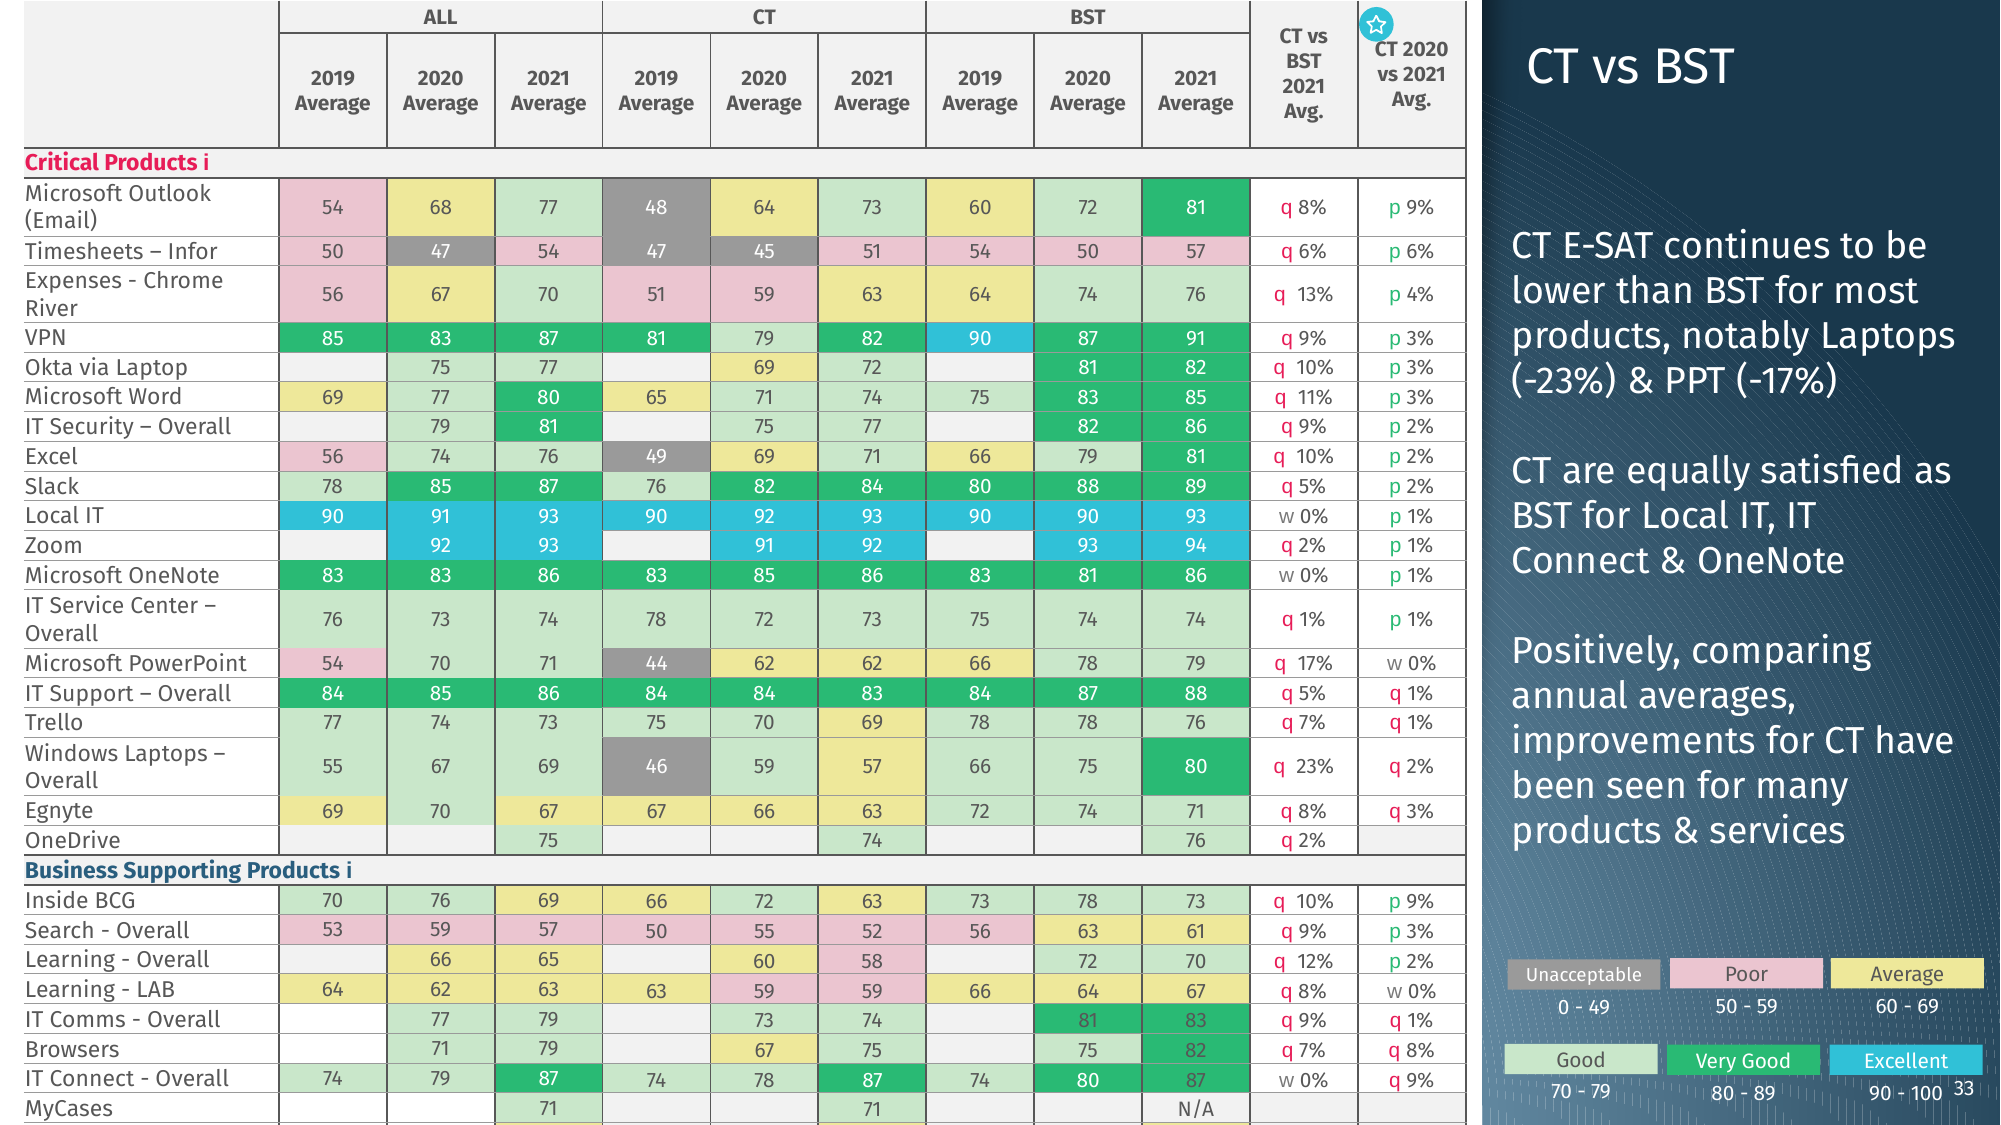

CT vs BST
|  | ALL | ALL |  | CT | CT |  | BST | BST |  | CT vs BST 2021 Avg. | CT 2020 vs 2021 Avg. |
| --- | --- | --- | --- | --- | --- | --- | --- | --- | --- | --- | --- |
|  | 2019 Average | 2020 Average | 2021 Average | 2019 Average | 2020 Average | 2021 Average | 2019 Average | 2020 Average | 2021 Average |  |  |
| Critical Products i |  |  |  |  |  |  |  |  |  |  |  |
| Microsoft Outlook (Email) | 54 | 68 | 77 | 48 | 64 | 73 | 60 | 72 | 81 | q 8% | p 9% |
| Timesheets – Infor | 50 | 47 | 54 | 47 | 45 | 51 | 54 | 50 | 57 | q 6% | p 6% |
| Expenses - Chrome River | 56 | 67 | 70 | 51 | 59 | 63 | 64 | 74 | 76 | q113% | p 4% |
| VPN | 85 | 83 | 87 | 81 | 79 | 82 | 90 | 87 | 91 | q 9% | p 3% |
| Okta via Laptop |  | 75 | 77 |  | 69 | 72 |  | 81 | 82 | q110% | p 3% |
| Microsoft Word | 69 | 77 | 80 | 65 | 71 | 74 | 75 | 83 | 85 | q111% | p 3% |
| IT Security – Overall |  | 79 | 81 |  | 75 | 77 |  | 82 | 86 | q 9% | p 2% |
| Excel | 56 | 74 | 76 | 49 | 69 | 71 | 66 | 79 | 81 | q110% | p 2% |
| Slack | 78 | 85 | 87 | 76 | 82 | 84 | 80 | 88 | 89 | q 5% | p 2% |
| Local IT | 90 | 91 | 93 | 90 | 92 | 93 | 90 | 90 | 93 | w 0% | p 1% |
| Zoom |  | 92 | 93 |  | 91 | 92 |  | 93 | 94 | q 2% | p 1% |
| Microsoft OneNote | 83 | 83 | 86 | 83 | 85 | 86 | 83 | 81 | 86 | w 0% | p 1% |
| IT Service Center – Overall | 76 | 73 | 74 | 78 | 72 | 73 | 75 | 74 | 74 | q 1% | p 1% |
| Microsoft PowerPoint | 54 | 70 | 71 | 44 | 62 | 62 | 66 | 78 | 79 | q117% | w 0% |
| IT Support – Overall | 84 | 85 | 86 | 84 | 84 | 83 | 84 | 87 | 88 | q 5% | q 1% |
| Trello | 77 | 74 | 73 | 75 | 70 | 69 | 78 | 78 | 76 | q 7% | q 1% |
| Windows Laptops – Overall | 55 | 67 | 69 | 46 | 59 | 57 | 66 | 75 | 80 | q123% | q 2% |
| Egnyte | 69 | 70 | 67 | 67 | 66 | 63 | 72 | 74 | 71 | q 8% | q 3% |
| OneDrive |  |  | 75 |  |  | 74 |  |  | 76 | q 2% |  |
| Business Supporting Products i |  |  |  |  |  |  |  |  |  |  |  |
| Inside BCG | 70 | 76 | 69 | 66 | 72 | 63 | 73 | 78 | 73 | q110% | p 9% |
| Search - Overall | 53 | 59 | 57 | 50 | 55 | 52 | 56 | 63 | 61 | q 9% | p 3% |
| Learning - Overall |  | 66 | 65 |  | 60 | 58 |  | 72 | 70 | q112% | p 2% |
| Learning - LAB | 64 | 62 | 63 | 63 | 59 | 59 | 66 | 64 | 67 | q 8% | w 0% |
| IT Comms - Overall |  | 77 | 79 |  | 73 | 74 |  | 81 | 83 | q 9% | q 1% |
| Browsers |  | 71 | 79 |  | 67 | 75 |  | 75 | 82 | q 7% | q 8% |
| IT Connect - Overall | 74 | 79 | 87 | 74 | 78 | 87 | 74 | 80 | 87 | w 0% | q 9% |
| MyCases |  |  | 71 |  |  | 71 |  |  | N/A |  |  |
| KN – Overall |  |  | 63 |  |  | 63 |  |  | 63 |  |  |

CT E-SAT continues to be lower than BST for most products, notably Laptops (-23%) & PPT (-17%)

CT are equally satisfied as BST for Local IT, IT Connect & OneNote

Positively, comparing annual averages, improvements for CT have been seen for many products & services
Average
Poor
Unacceptable
60 - 69
50 - 59
0 - 49
Good
Excellent
Very Good
70 - 79
90 - 100
80 - 89